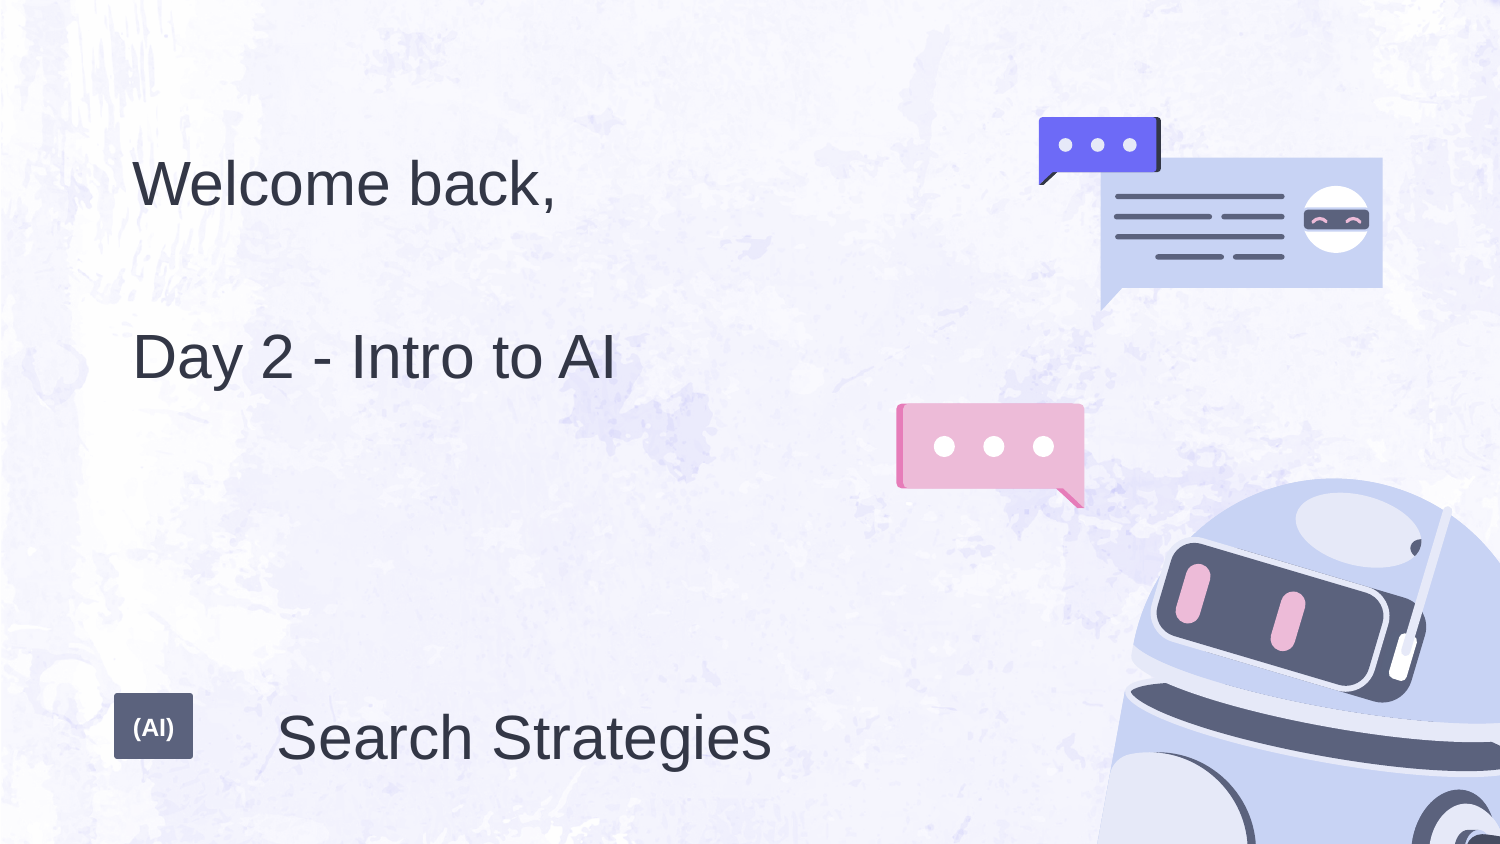

Welcome back,

Day 2 - Intro to AI

Search Strategies
(AI)